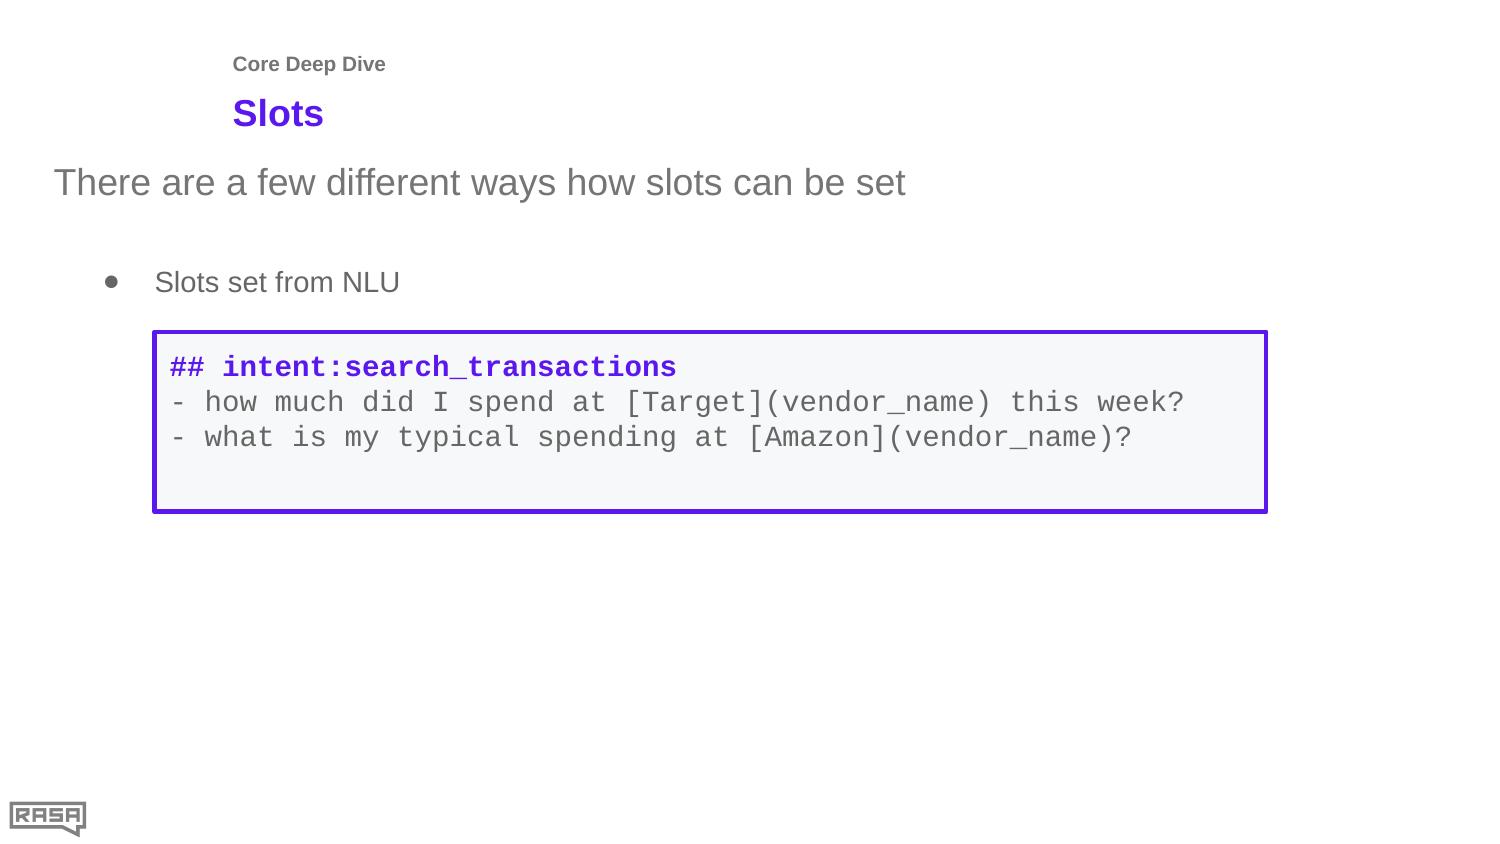

Core Deep Dive
# Slots

There are a few different ways how slots can be set
Slots set from NLU

## intent:search_transactions
- how much did I spend at [Target](vendor_name) this week?
- what is my typical spending at [Amazon](vendor_name)?